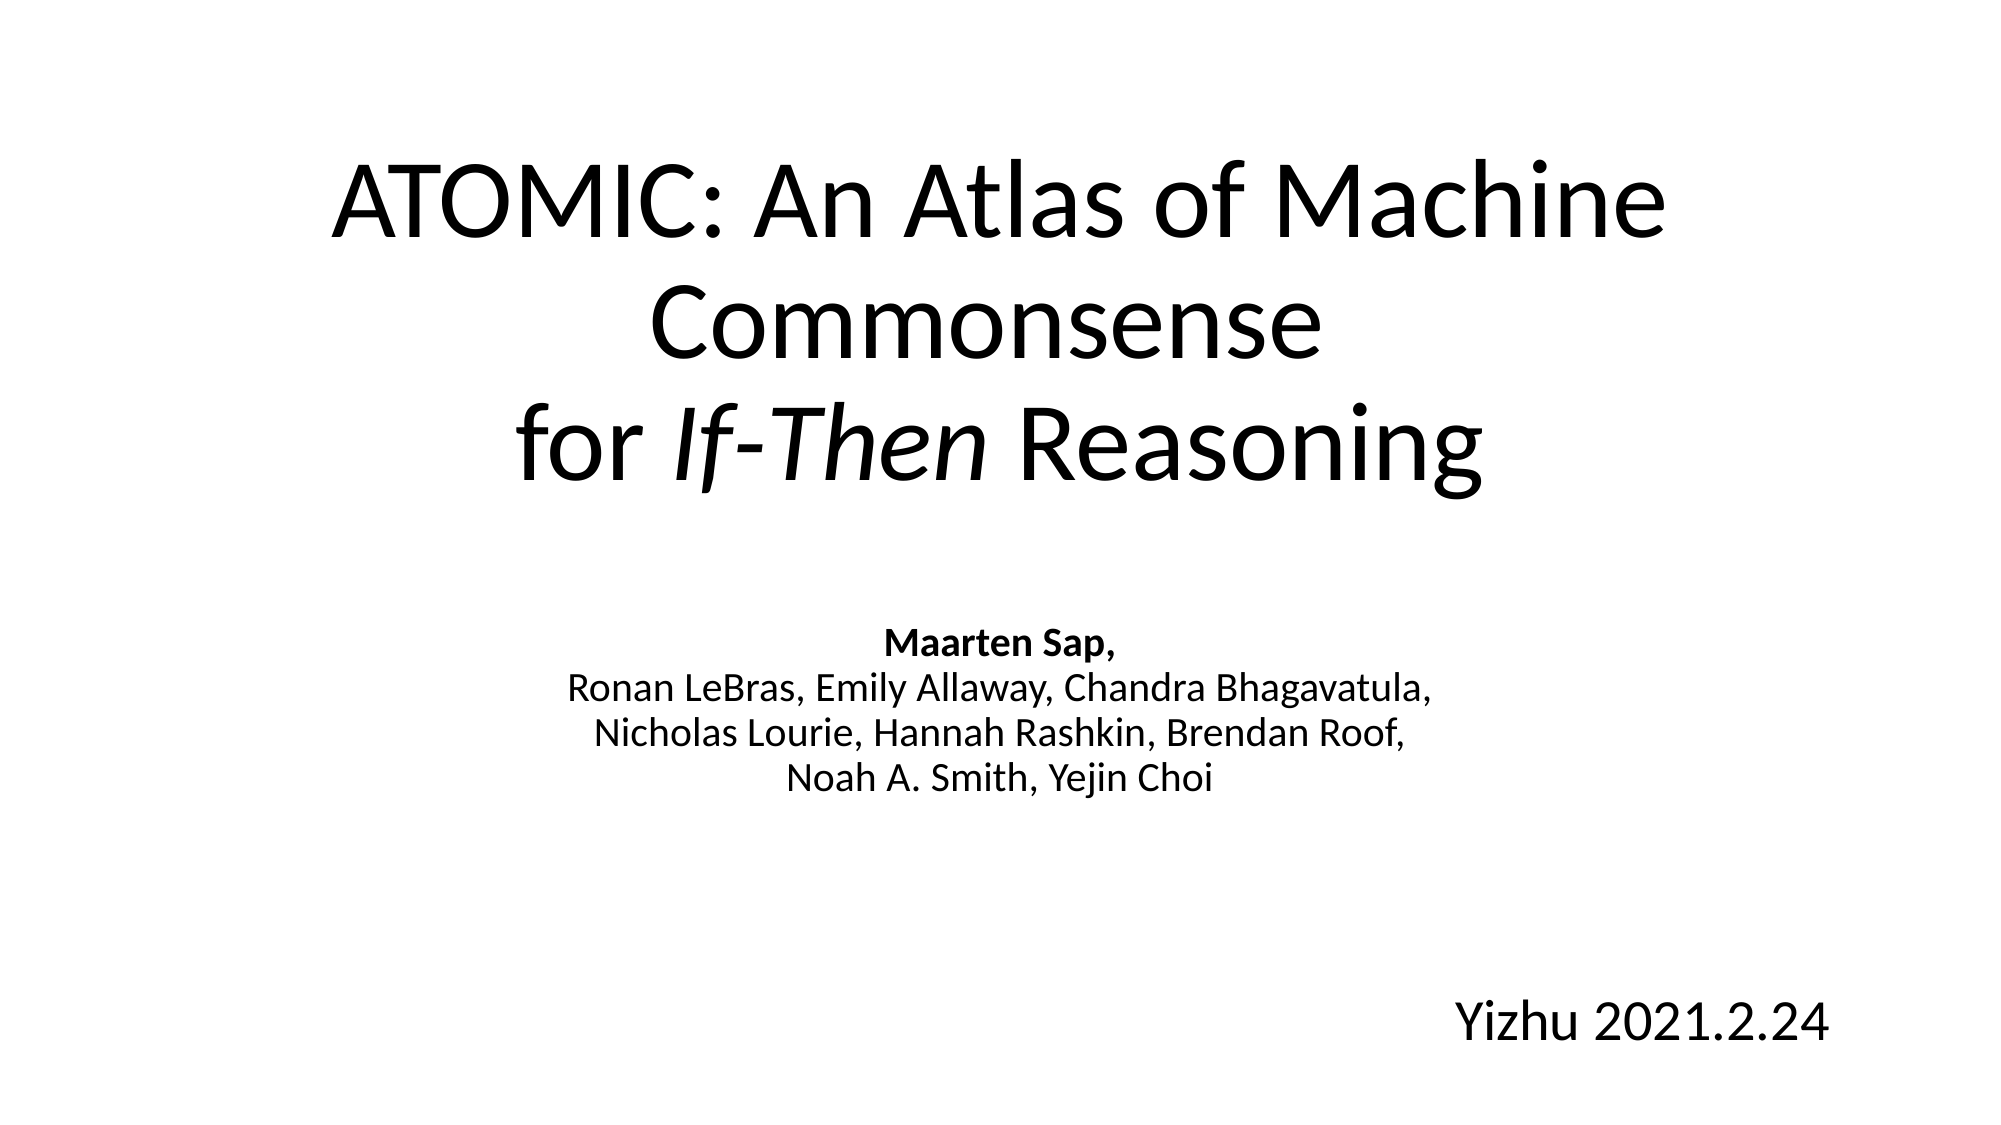

# ATOMIC: An Atlas of Machine Commonsense for If-Then Reasoning
Maarten Sap,
Ronan LeBras, Emily Allaway, Chandra Bhagavatula, Nicholas Lourie, Hannah Rashkin, Brendan Roof, Noah A. Smith, Yejin Choi
Yizhu 2021.2.24